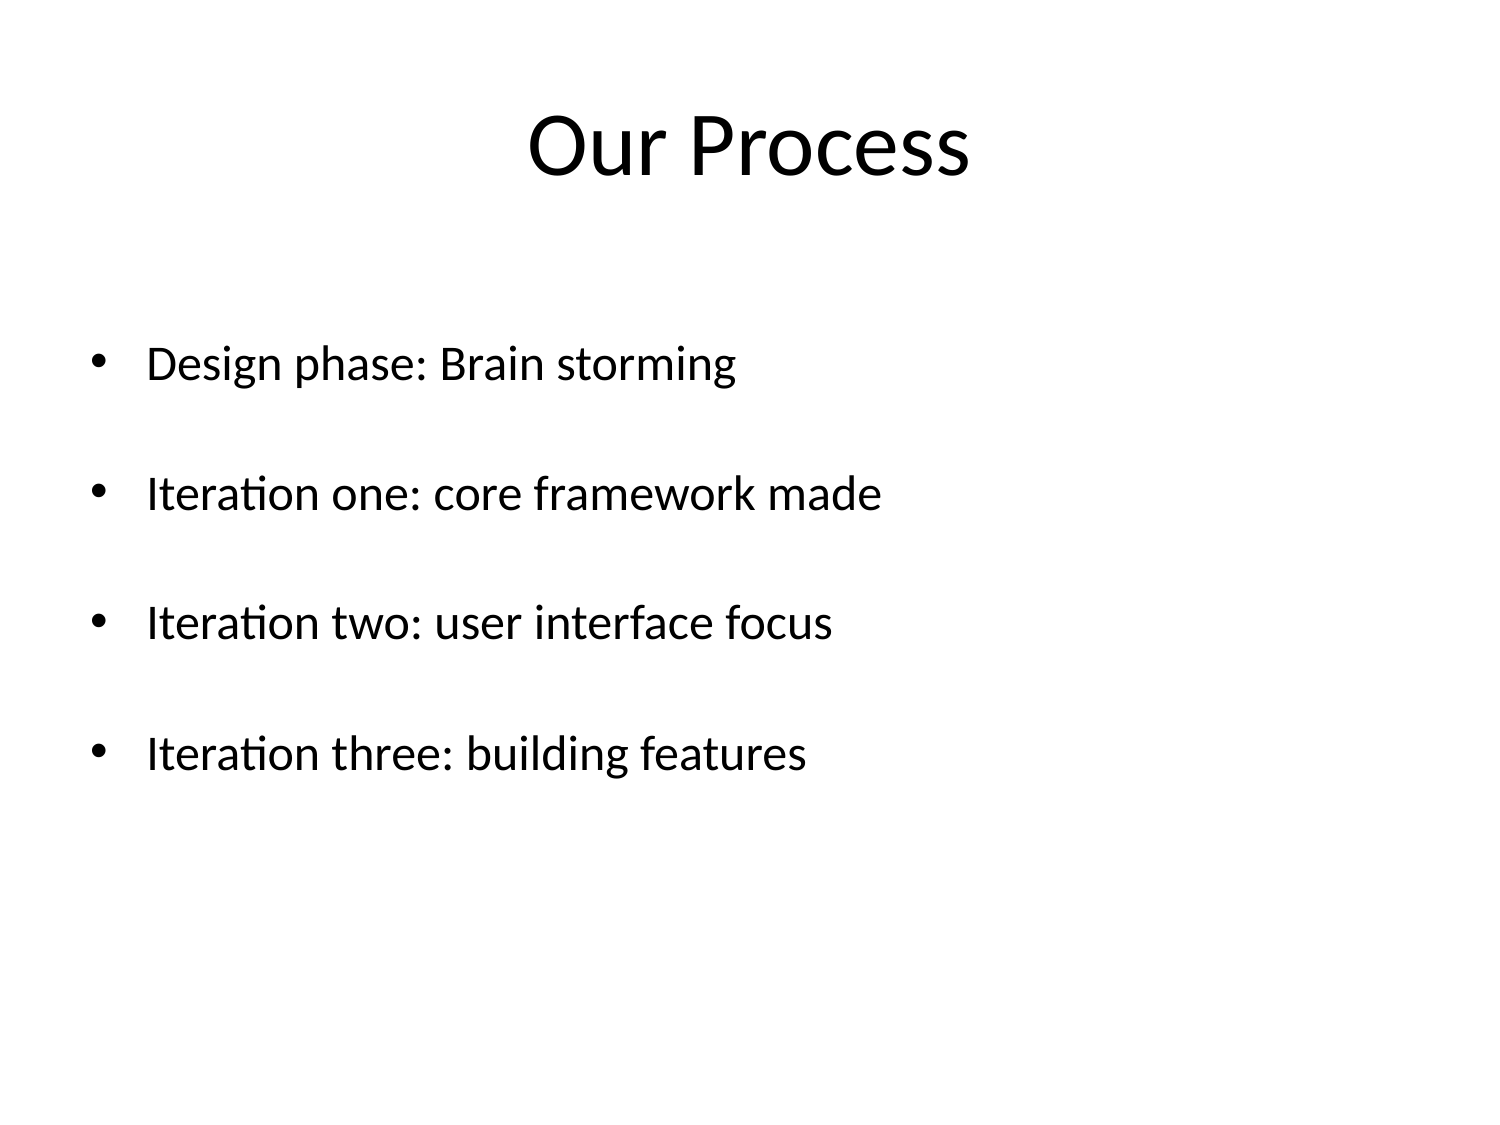

# Our Process
Design phase: Brain storming
Iteration one: core framework made
Iteration two: user interface focus
Iteration three: building features